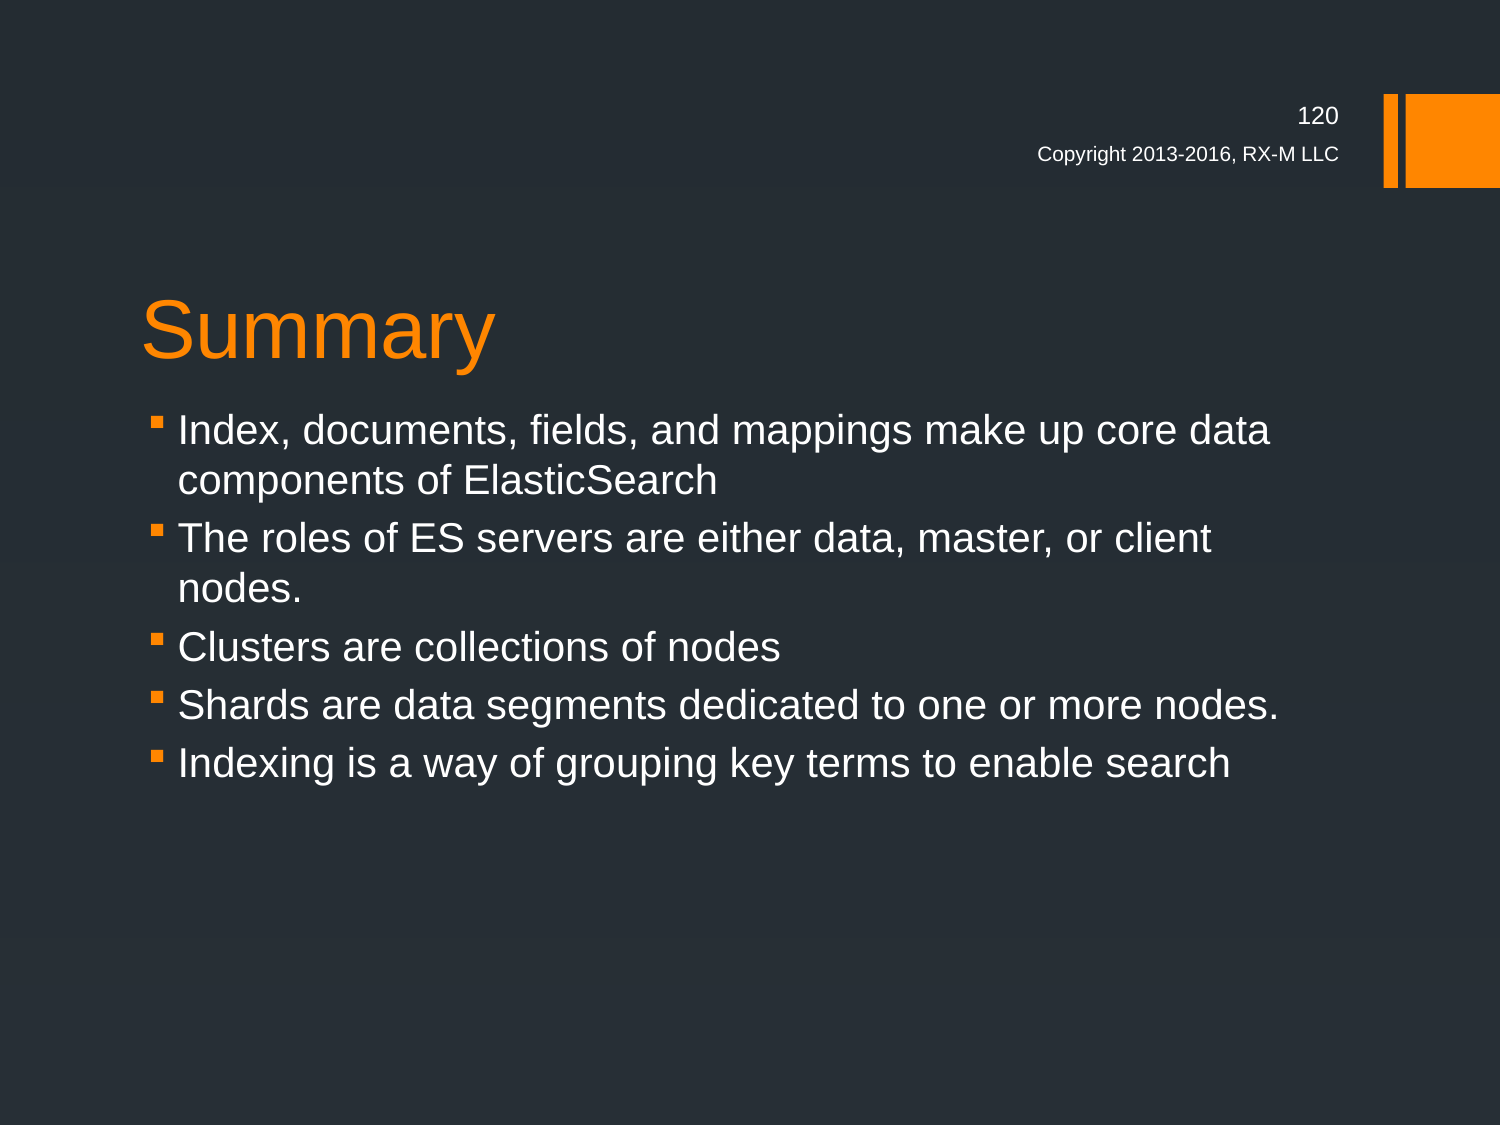

120
Copyright 2013-2016, RX-M LLC
# Summary
Index, documents, fields, and mappings make up core data components of ElasticSearch
The roles of ES servers are either data, master, or client nodes.
Clusters are collections of nodes
Shards are data segments dedicated to one or more nodes.
Indexing is a way of grouping key terms to enable search